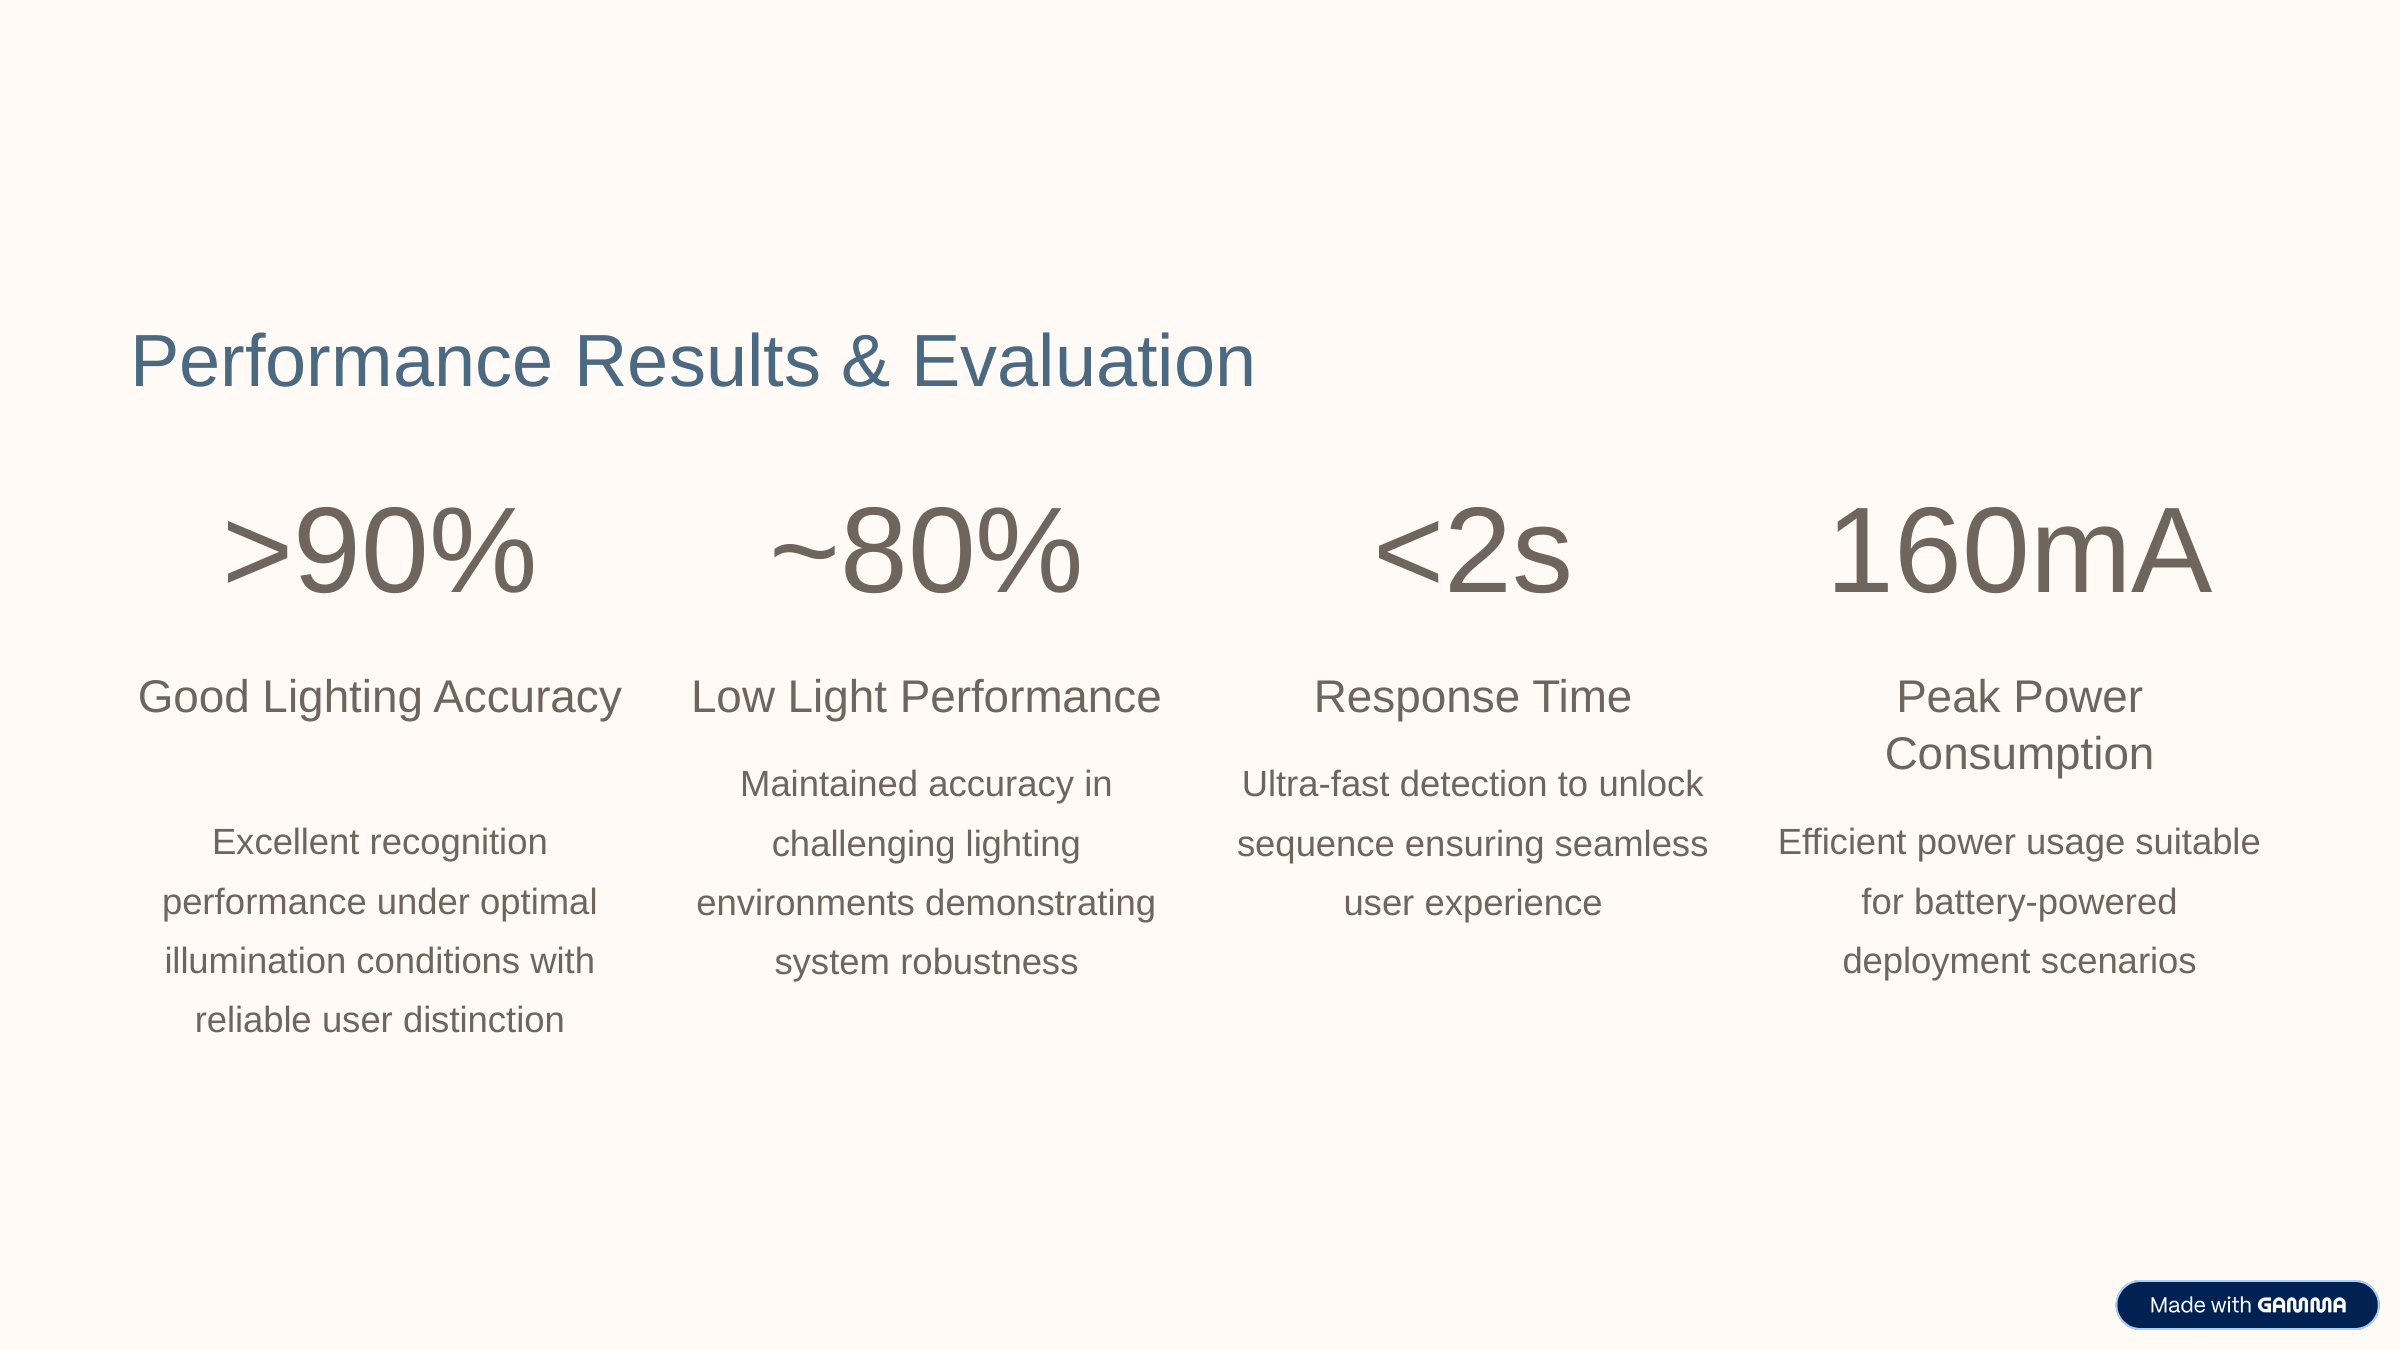

Performance Results & Evaluation
>90%
~80%
<2s
160mA
Good Lighting Accuracy
Low Light Performance
Response Time
Peak Power Consumption
Maintained accuracy in challenging lighting environments demonstrating system robustness
Ultra-fast detection to unlock sequence ensuring seamless user experience
Excellent recognition performance under optimal illumination conditions with reliable user distinction
Efficient power usage suitable for battery-powered deployment scenarios